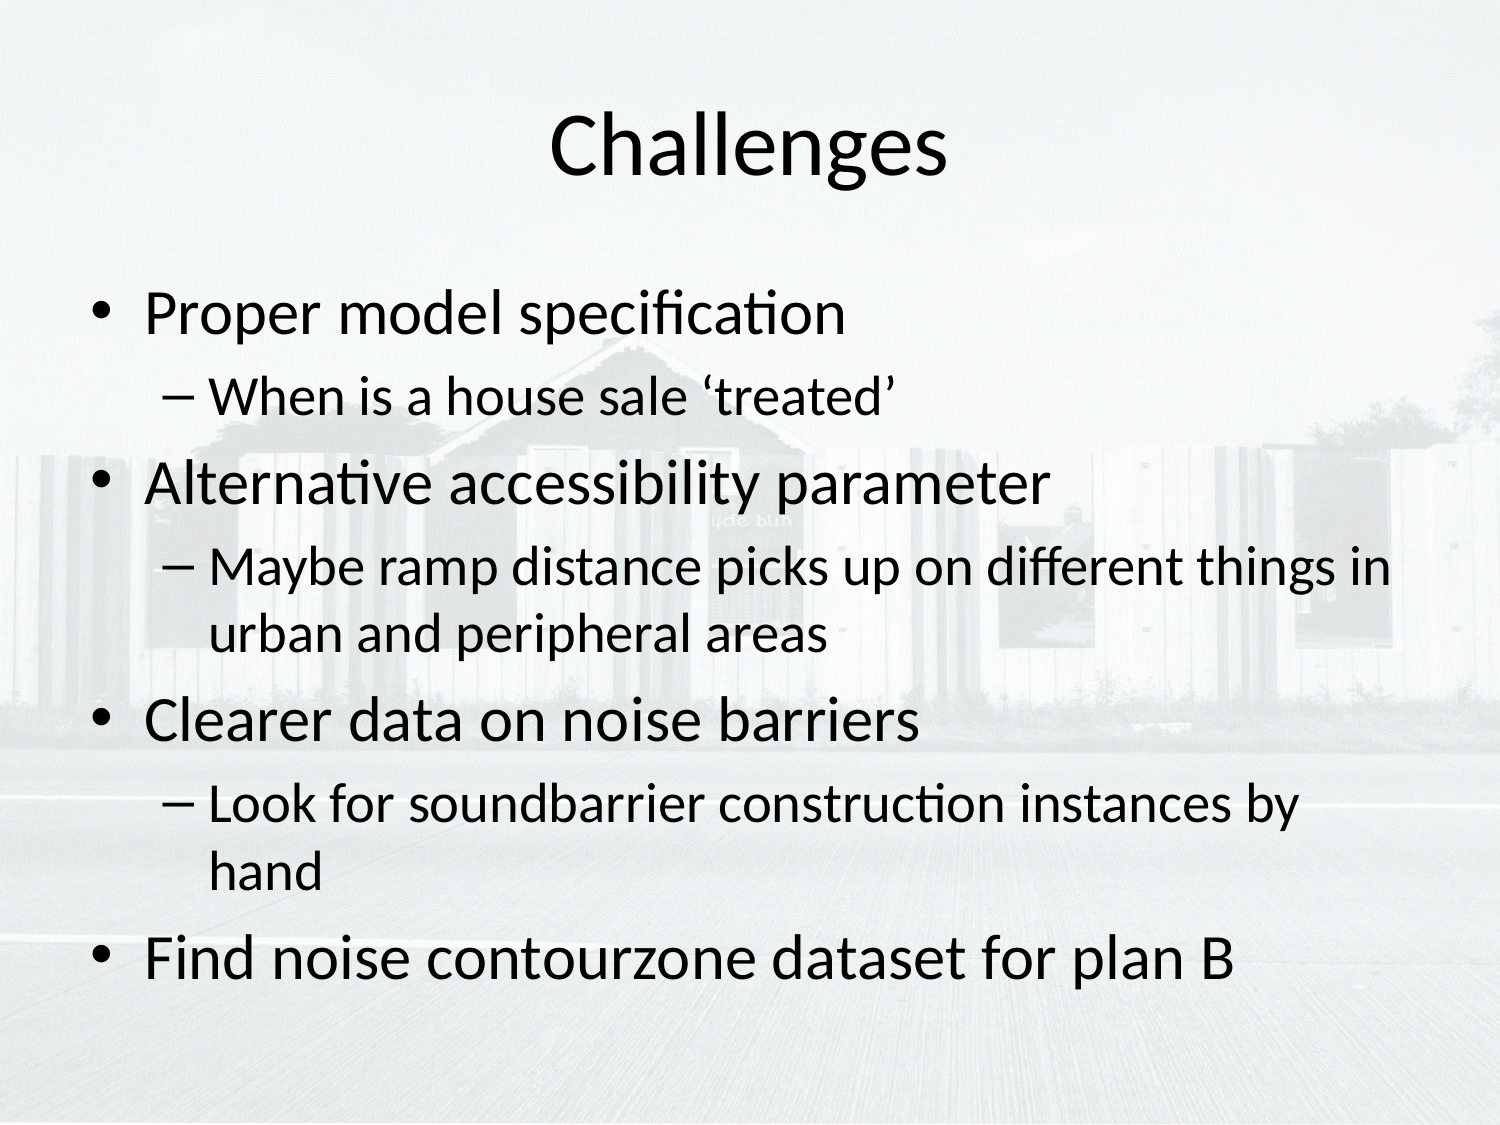

# Challenges
Proper model specification
When is a house sale ‘treated’
Alternative accessibility parameter
Maybe ramp distance picks up on different things in urban and peripheral areas
Clearer data on noise barriers
Look for soundbarrier construction instances by hand
Find noise contourzone dataset for plan B